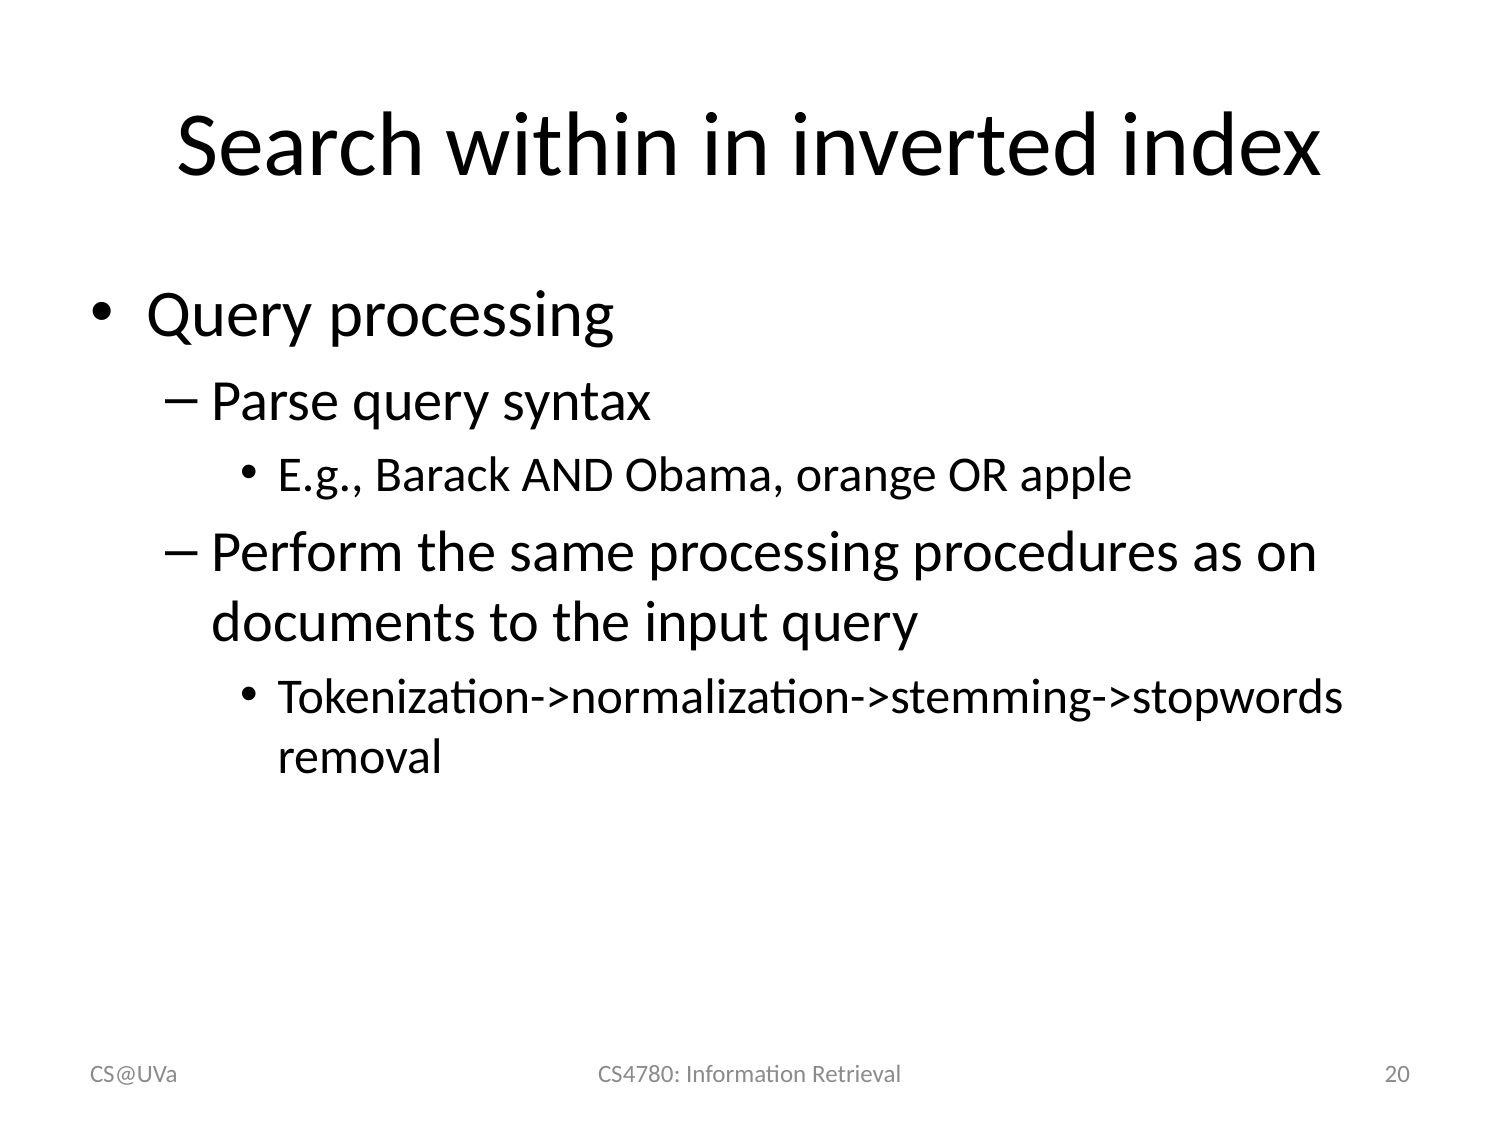

# Search within in inverted index
Query processing
Parse query syntax
E.g., Barack AND Obama, orange OR apple
Perform the same processing procedures as on documents to the input query
Tokenization->normalization->stemming->stopwords removal

CS@UVa
CS4780: Information Retrieval
20